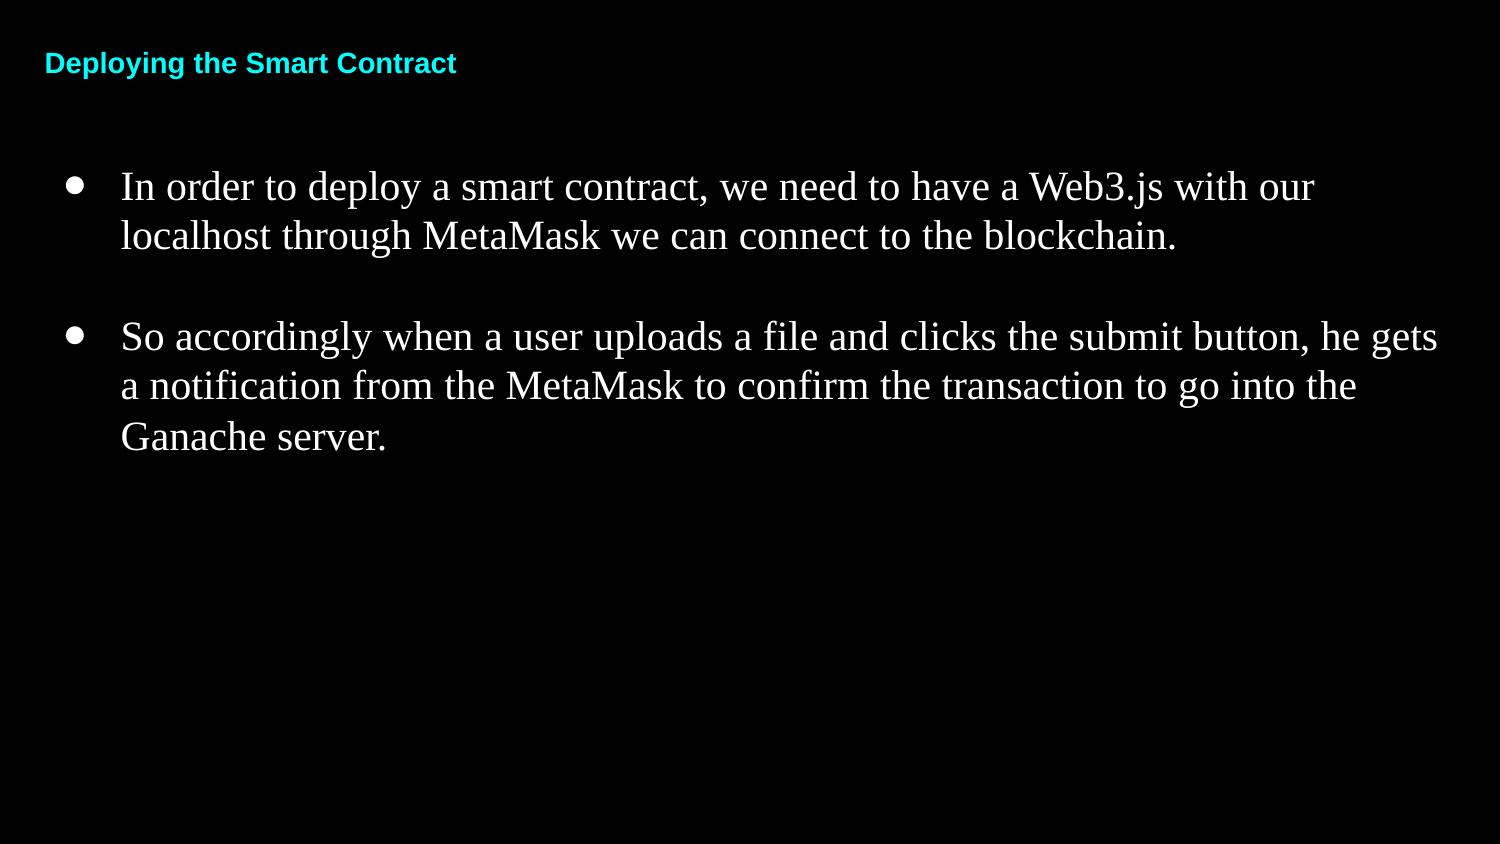

Deploying the Smart Contract
In order to deploy a smart contract, we need to have a Web3.js with our localhost through MetaMask we can connect to the blockchain.

So accordingly when a user uploads a file and clicks the submit button, he gets a notification from the MetaMask to confirm the transaction to go into the Ganache server.